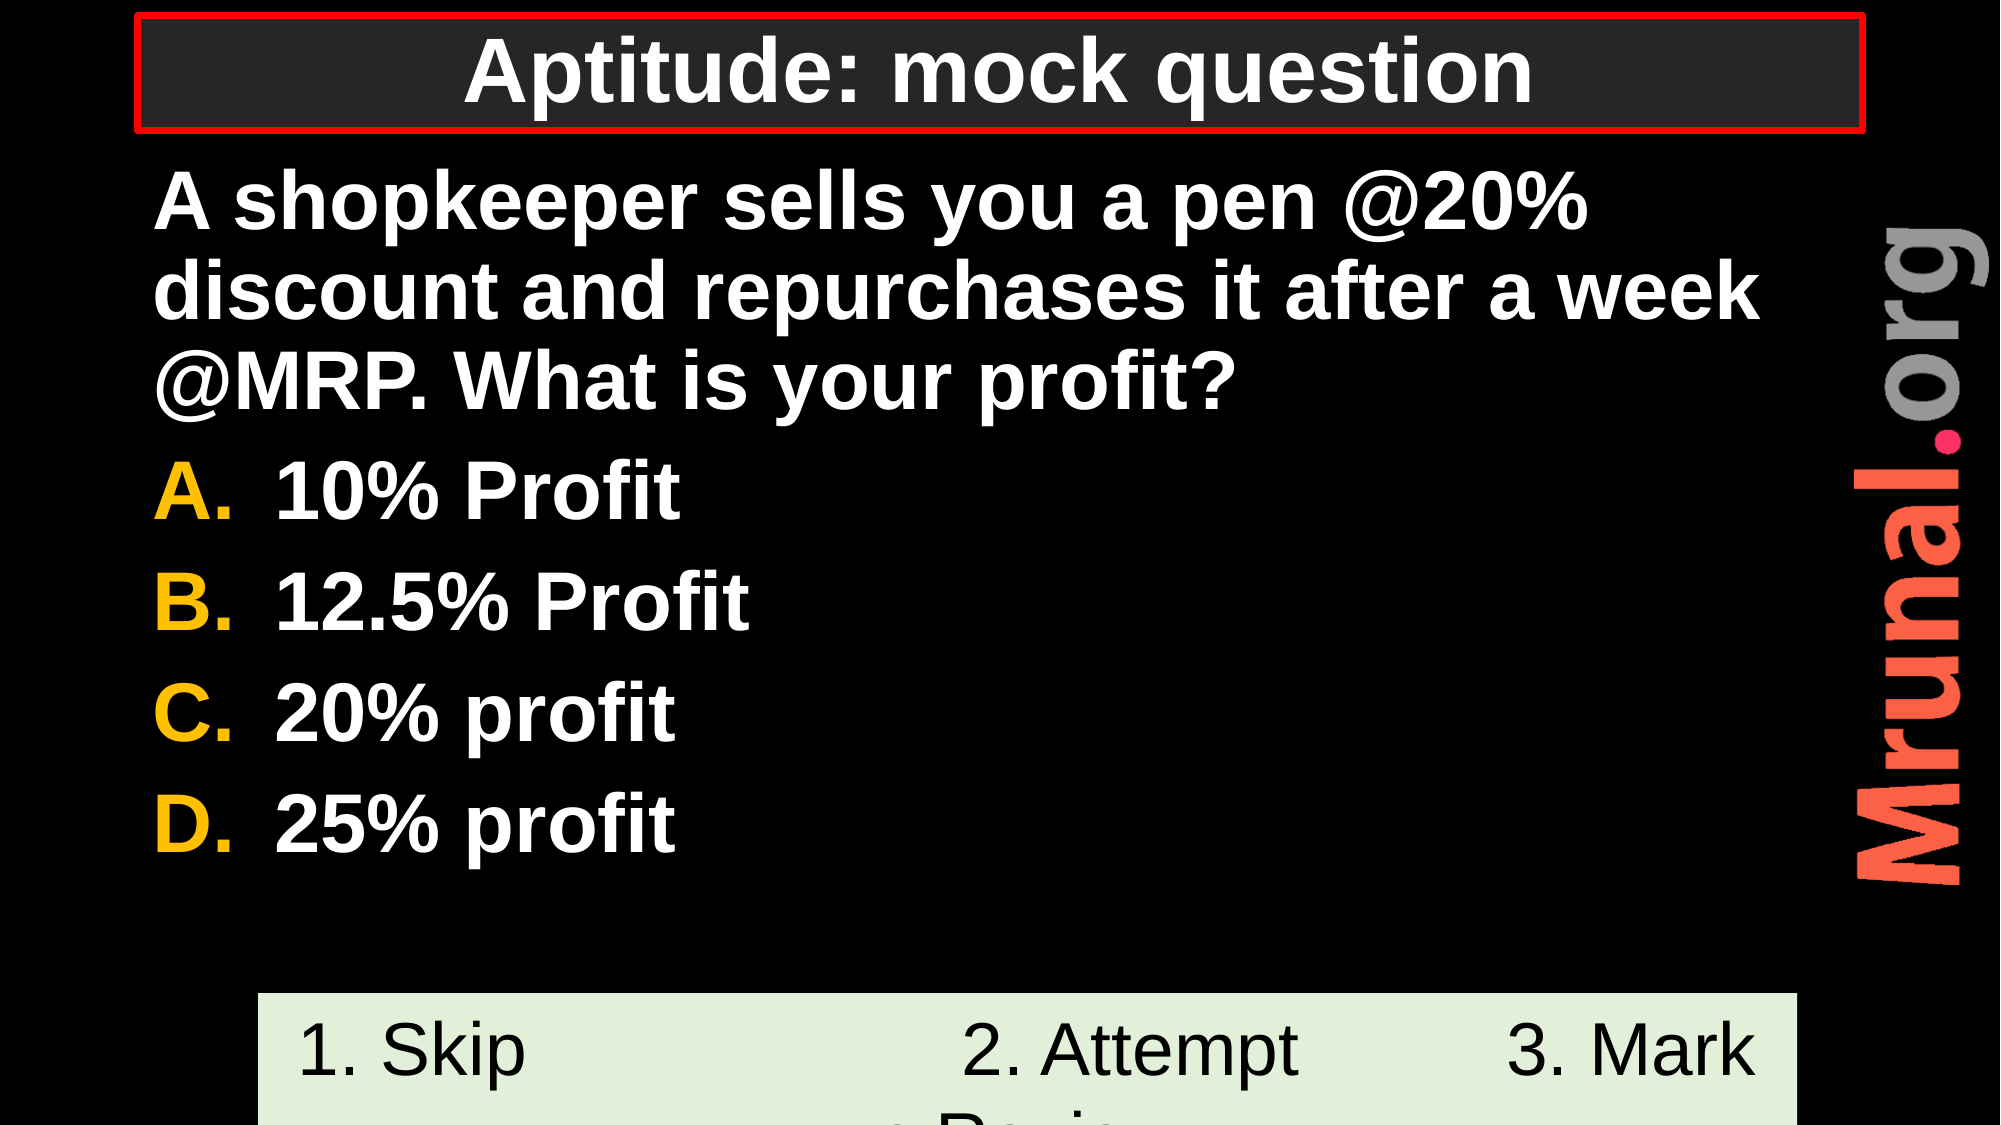

# Aptitude: mock question
A shopkeeper sells you a pen @20% discount and repurchases it after a week @MRP. What is your profit?
10% Profit
12.5% Profit
20% profit
25% profit